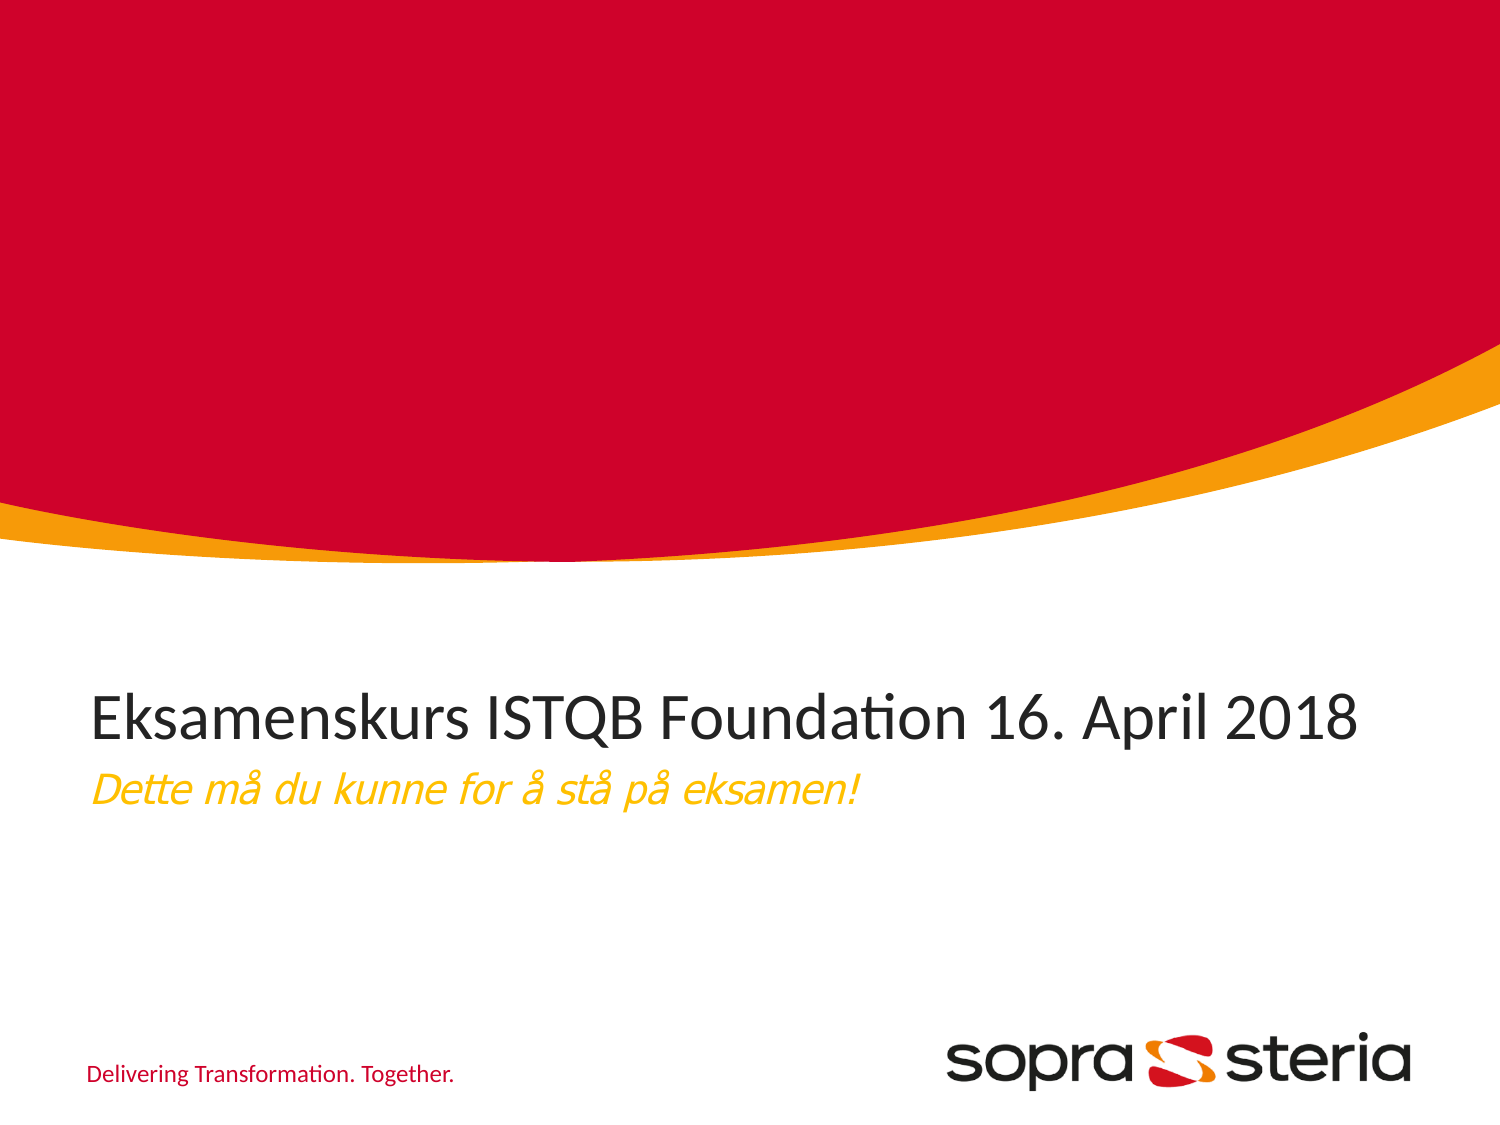

# Eksamenskurs ISTQB Foundation 16. April 2018
Dette må du kunne for å stå på eksamen!